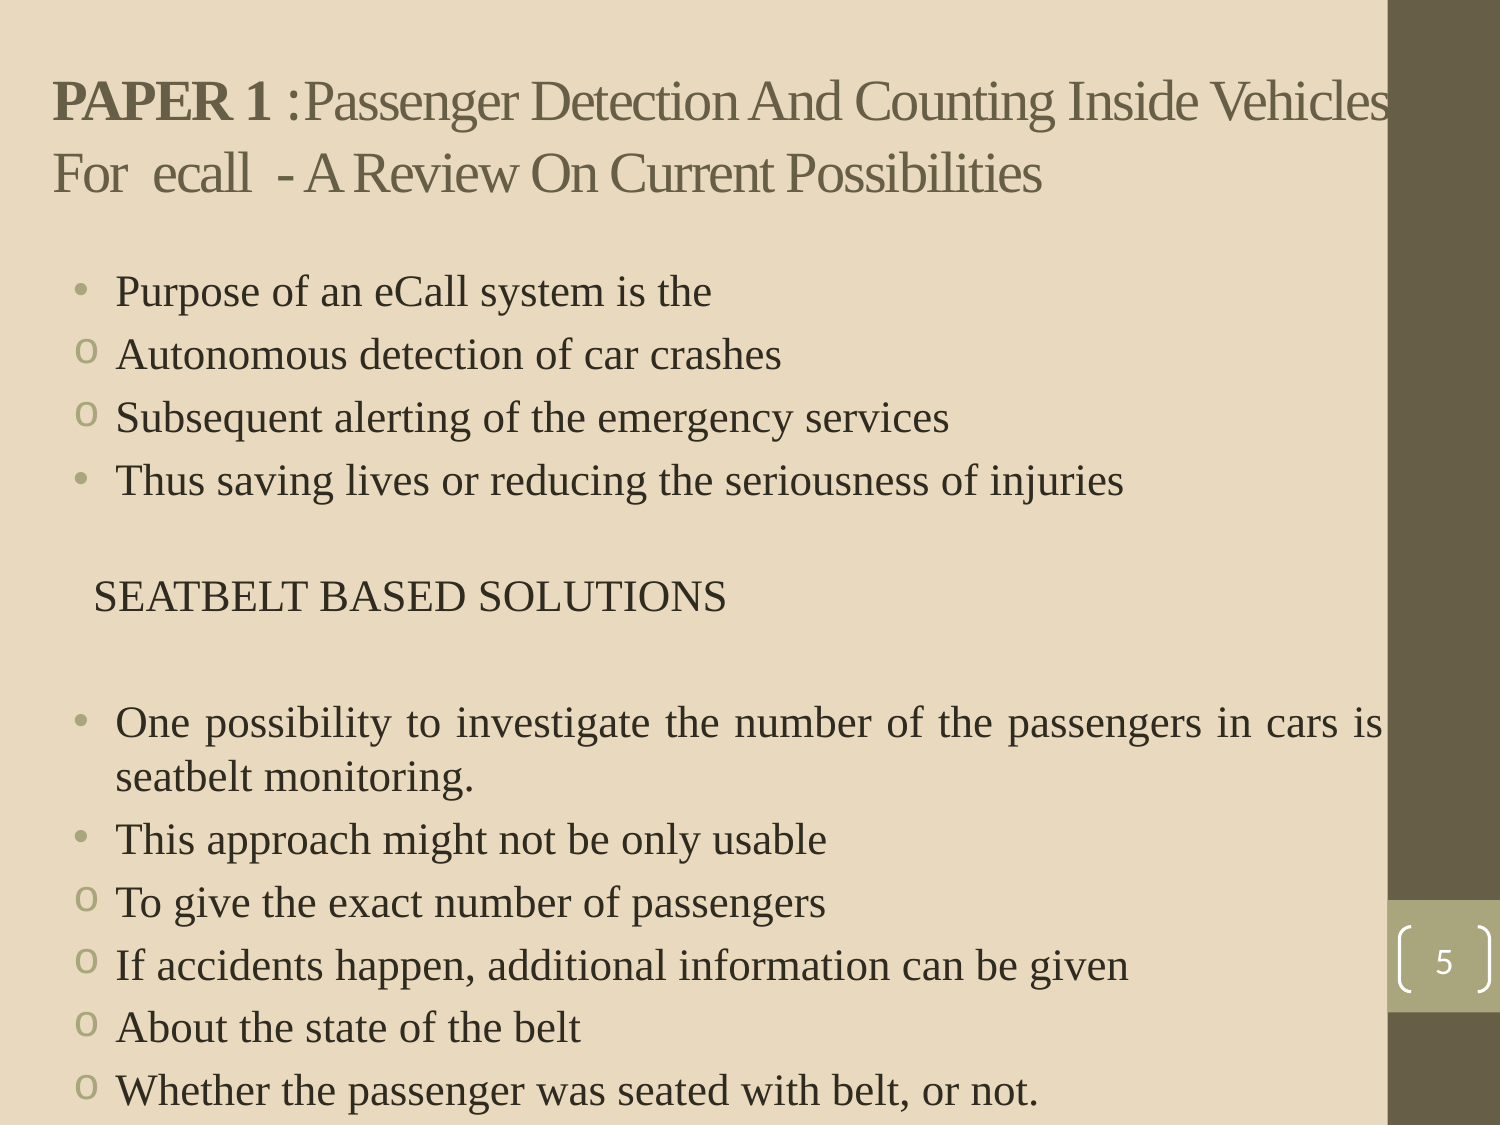

# PAPER 1 :Passenger Detection And Counting Inside Vehicles For  ecall  - A Review On Current Possibilities

Purpose of an eCall system is the
Autonomous detection of car crashes
Subsequent alerting of the emergency services
Thus saving lives or reducing the seriousness of injuries

 SEATBELT BASED SOLUTIONS

One possibility to investigate the number of the passengers in cars is seatbelt monitoring.
This approach might not be only usable
To give the exact number of passengers
If accidents happen, additional information can be given
About the state of the belt
Whether the passenger was seated with belt, or not.

5